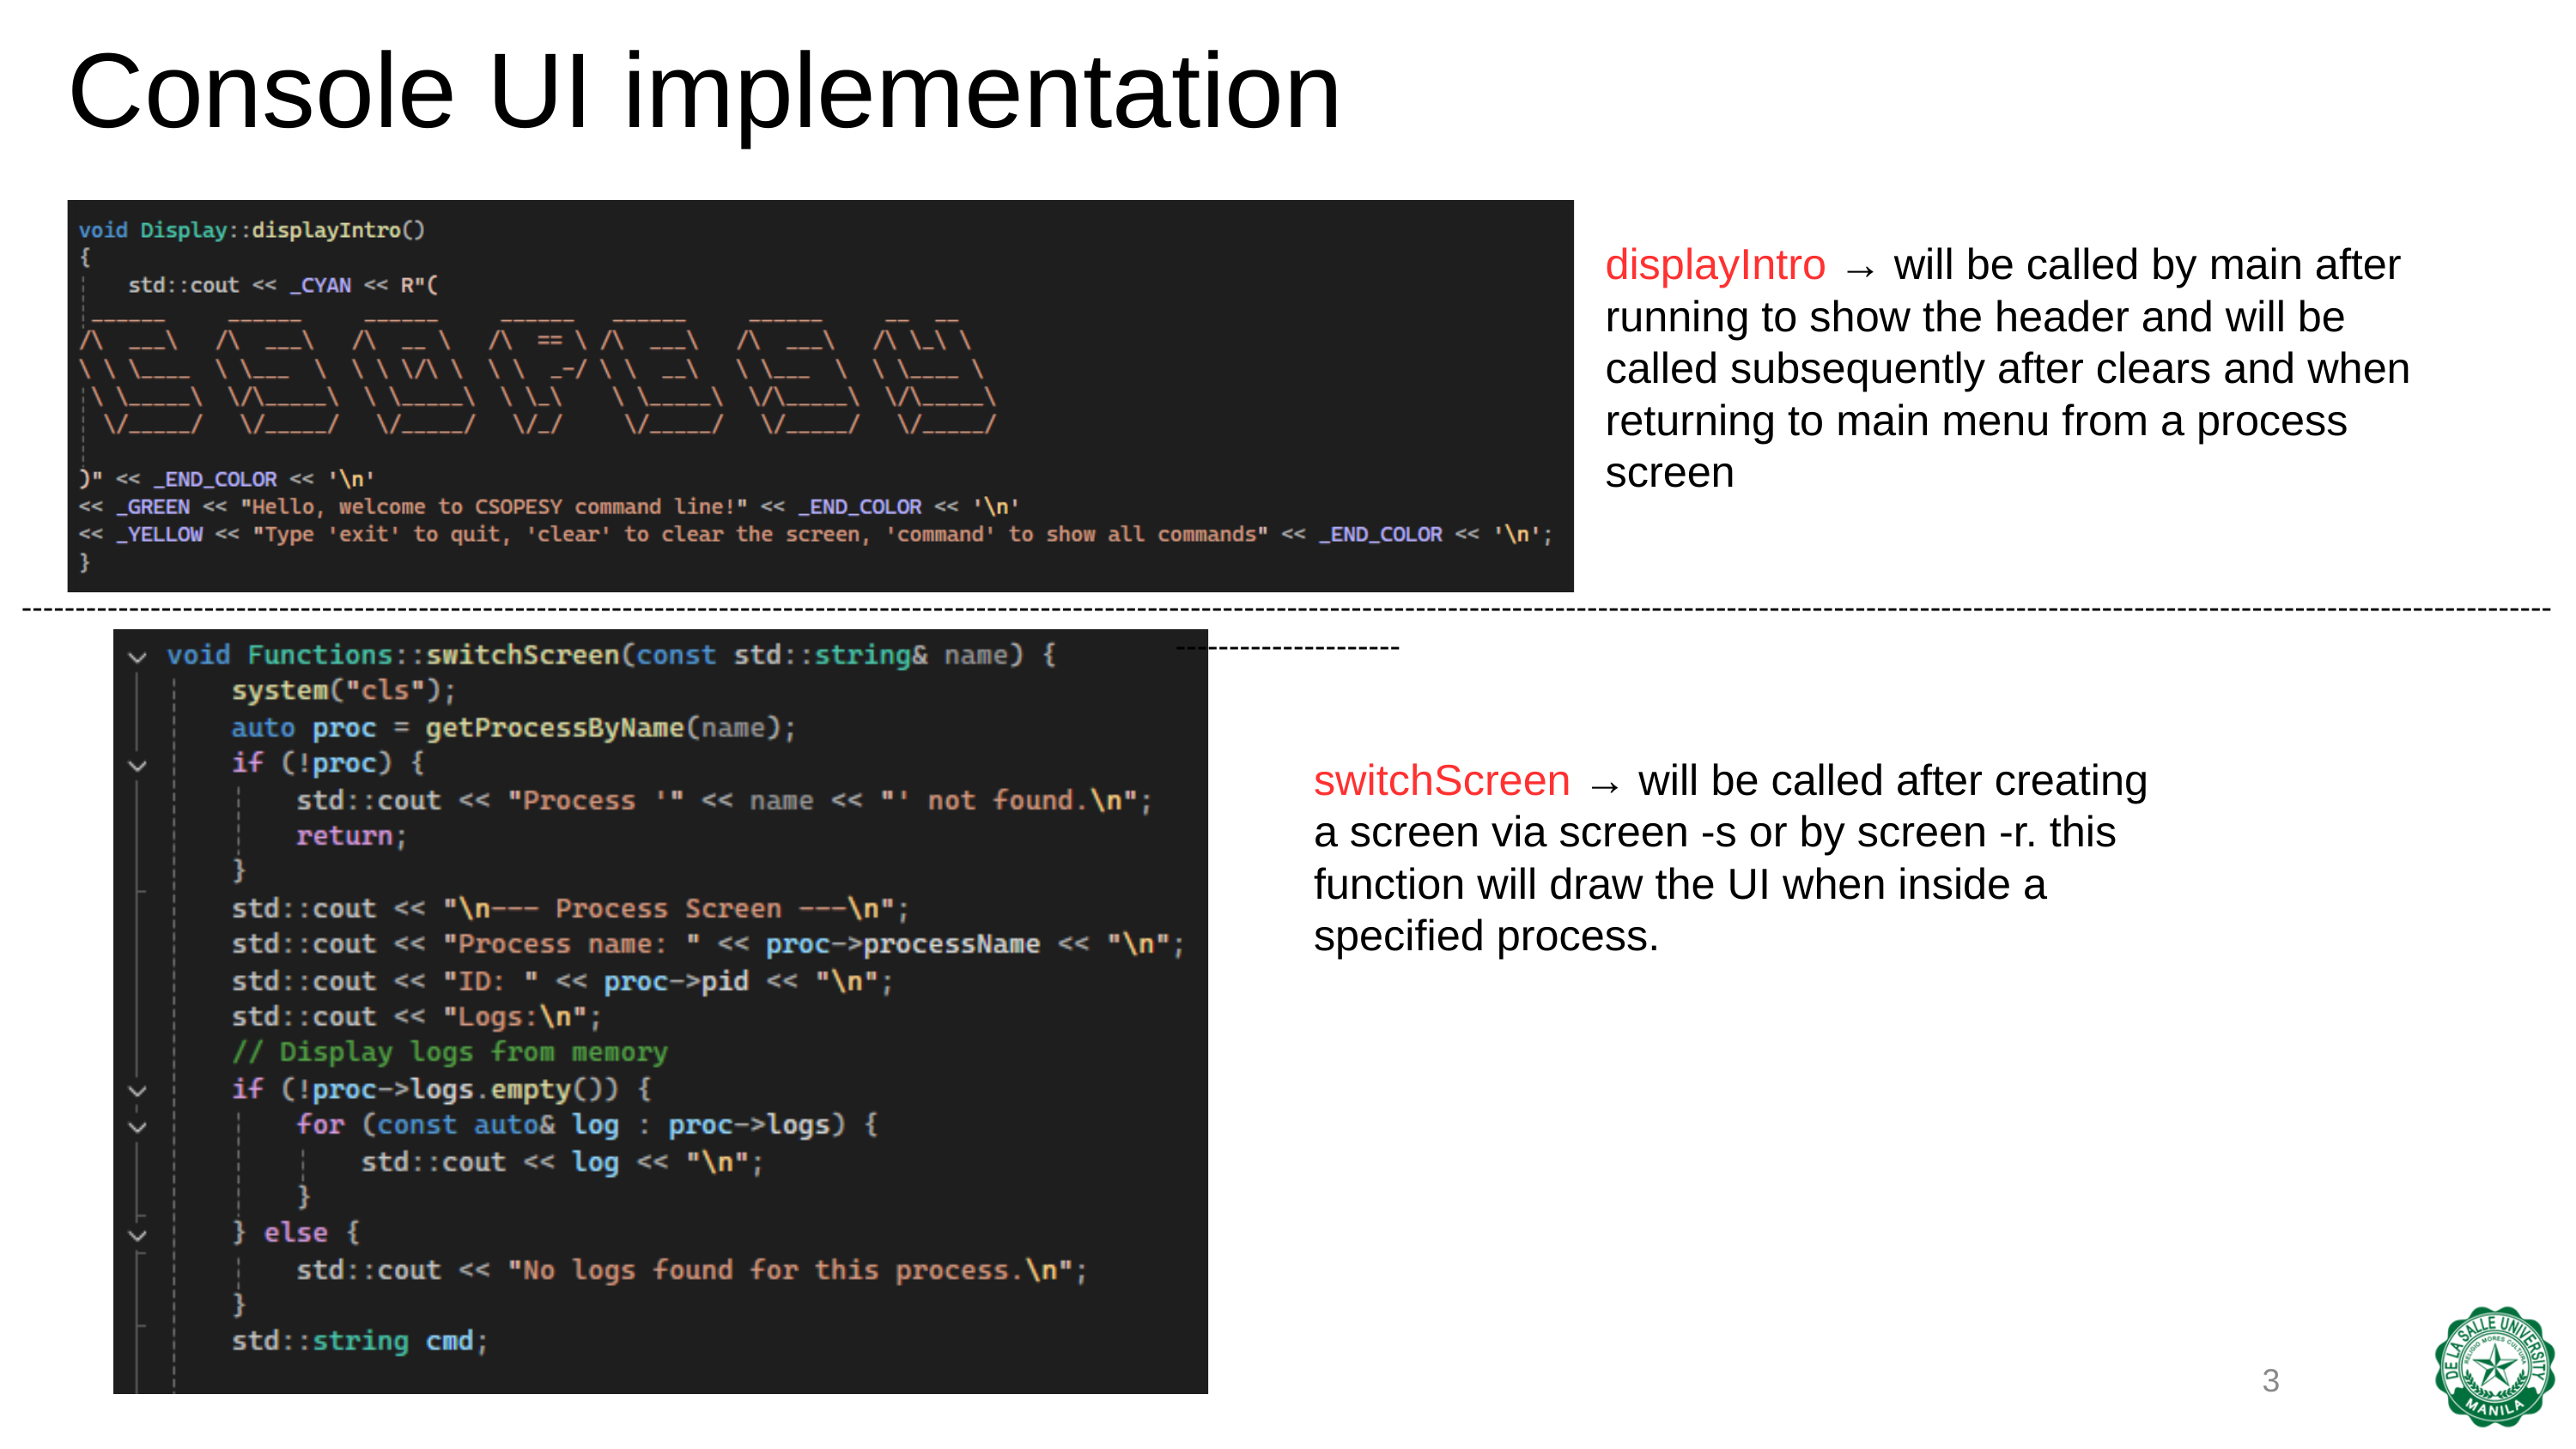

Console UI implementation

displayIntro → will be called by main after running to show the header and will be called subsequently after clears and when returning to main menu from a process screen
-----------------------------------------------------------------------------------------------------------------------------------------------------------------------------------------------------------------------------------------------------------------

switchScreen → will be called after creating a screen via screen -s or by screen -r. this function will draw the UI when inside a specified process.

3